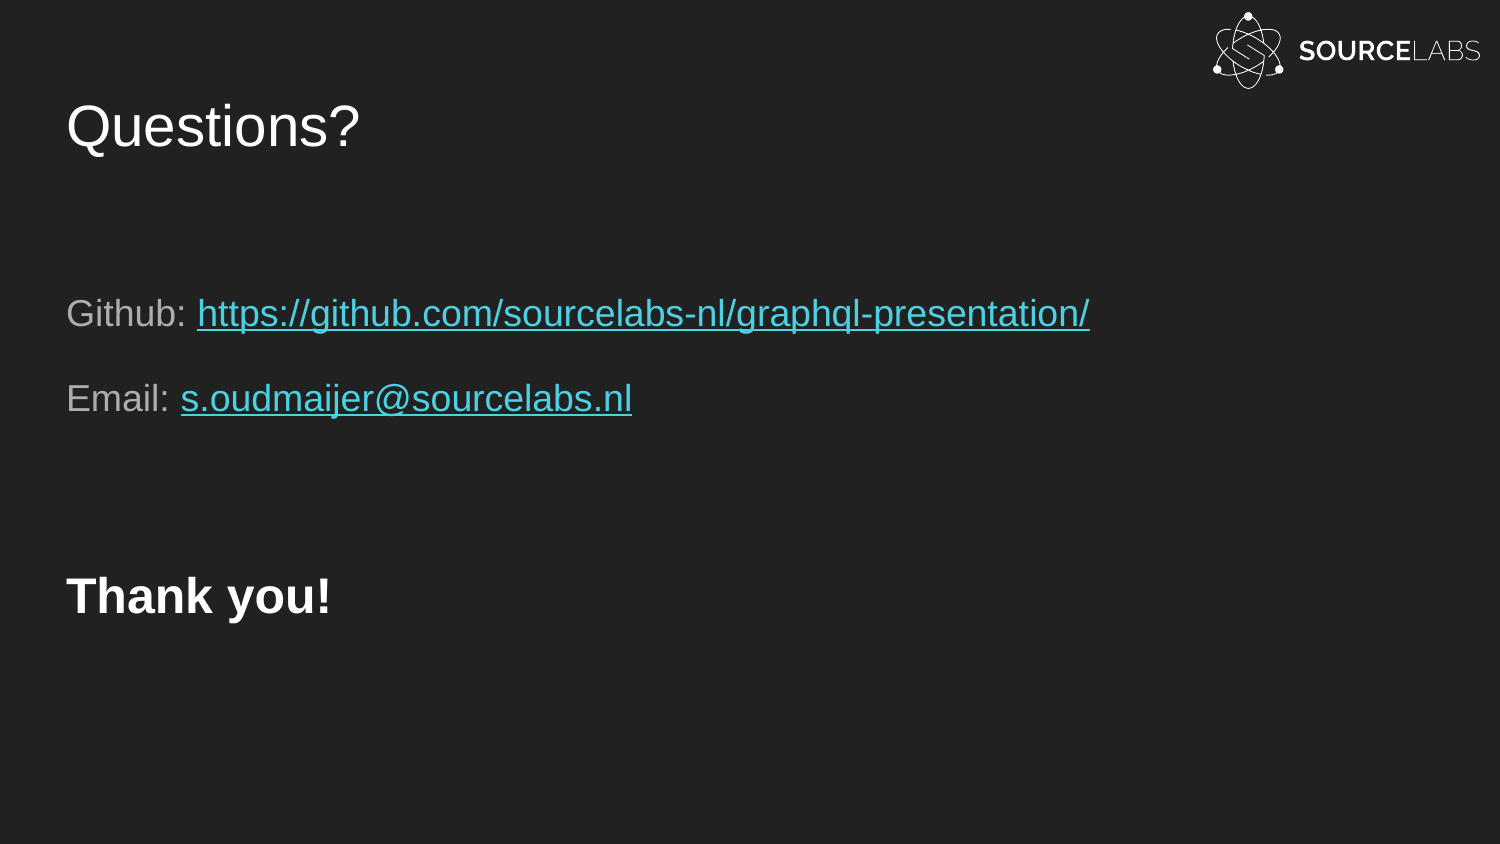

# Questions?

Github: https://github.com/sourcelabs-nl/graphql-presentation/
Email: s.oudmaijer@sourcelabs.nl

Thank you!